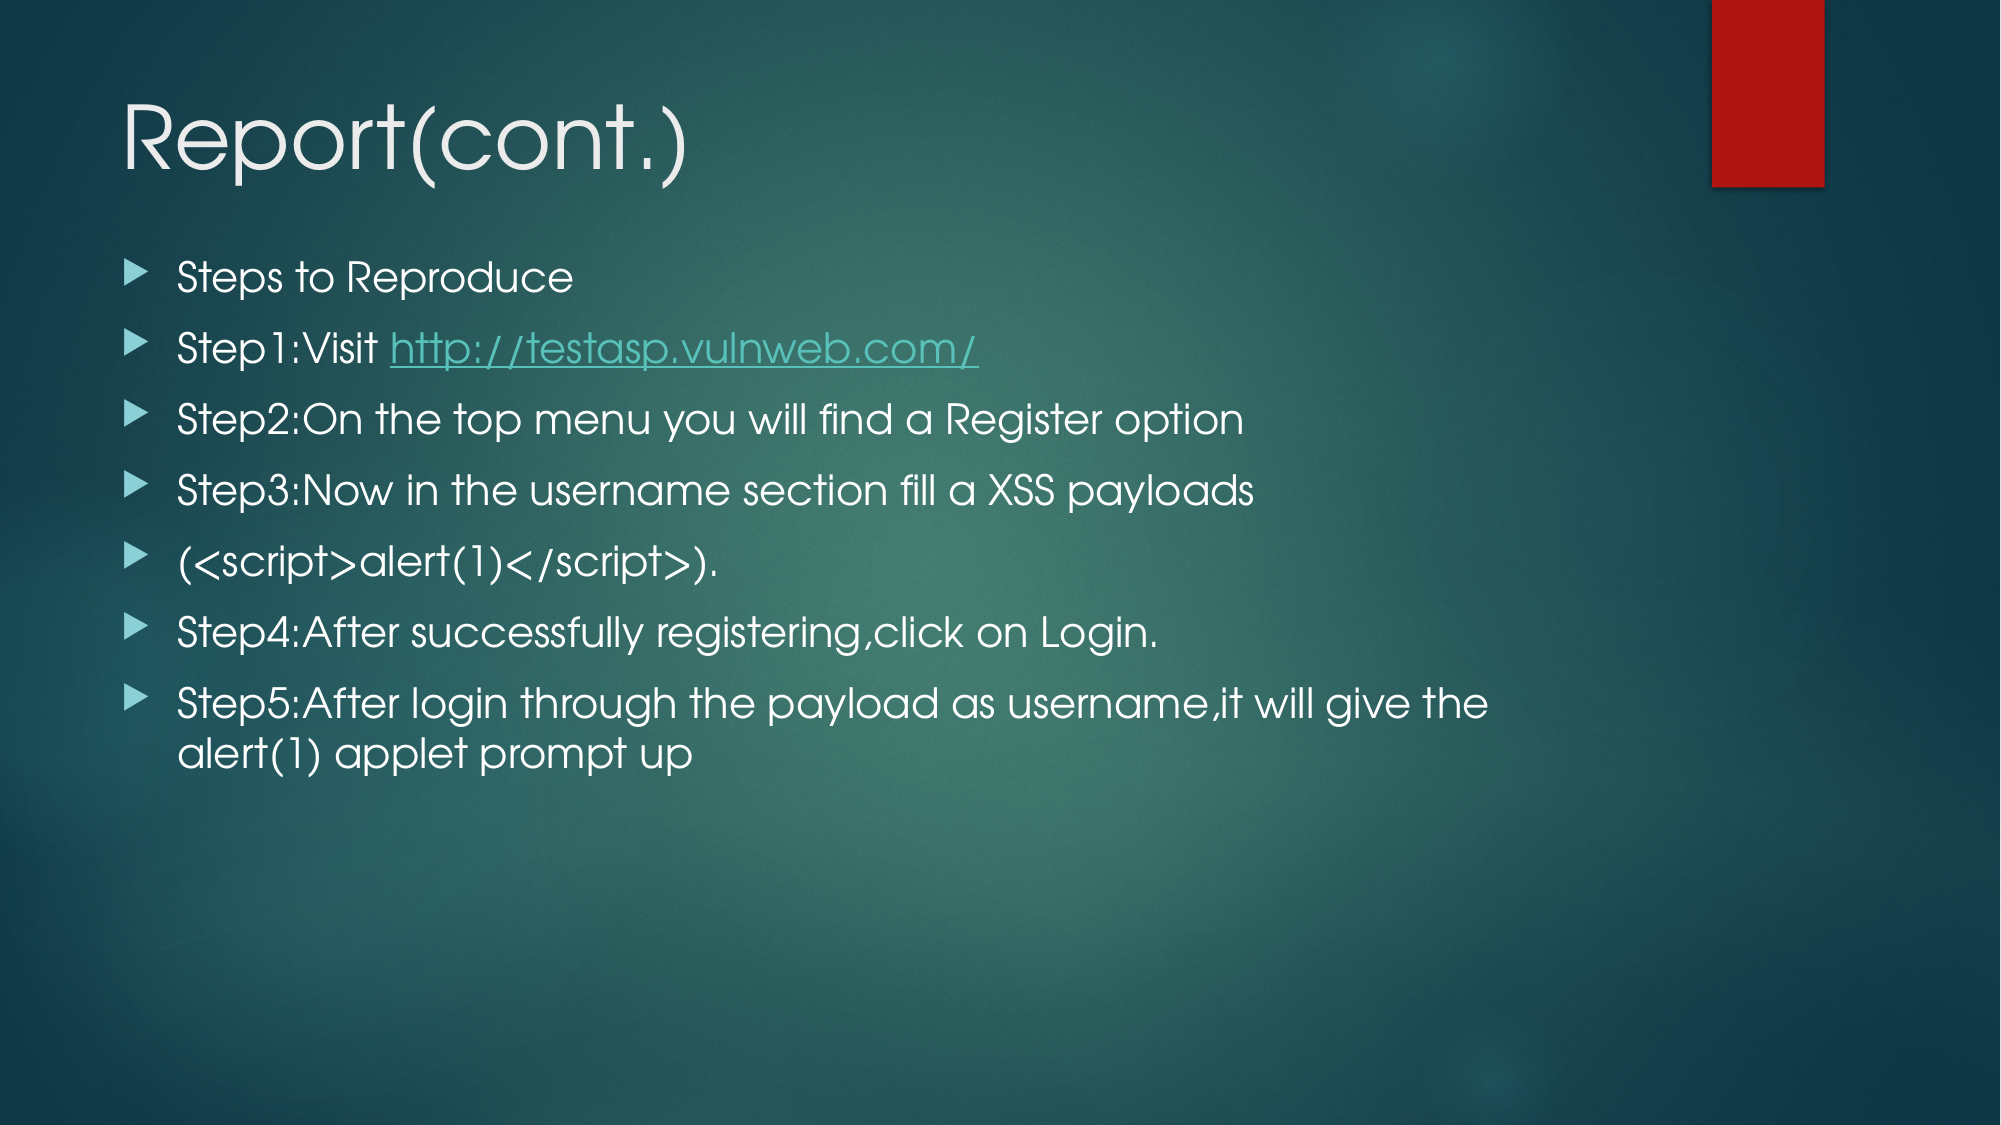

# Report(cont.)
Steps to Reproduce
Step1:Visit http://testasp.vulnweb.com/
Step2:On the top menu you will find a Register option
Step3:Now in the username section fill a XSS payloads
(<script>alert(1)</script>).
Step4:After successfully registering,click on Login.
Step5:After login through the payload as username,it will give the alert(1) applet prompt up